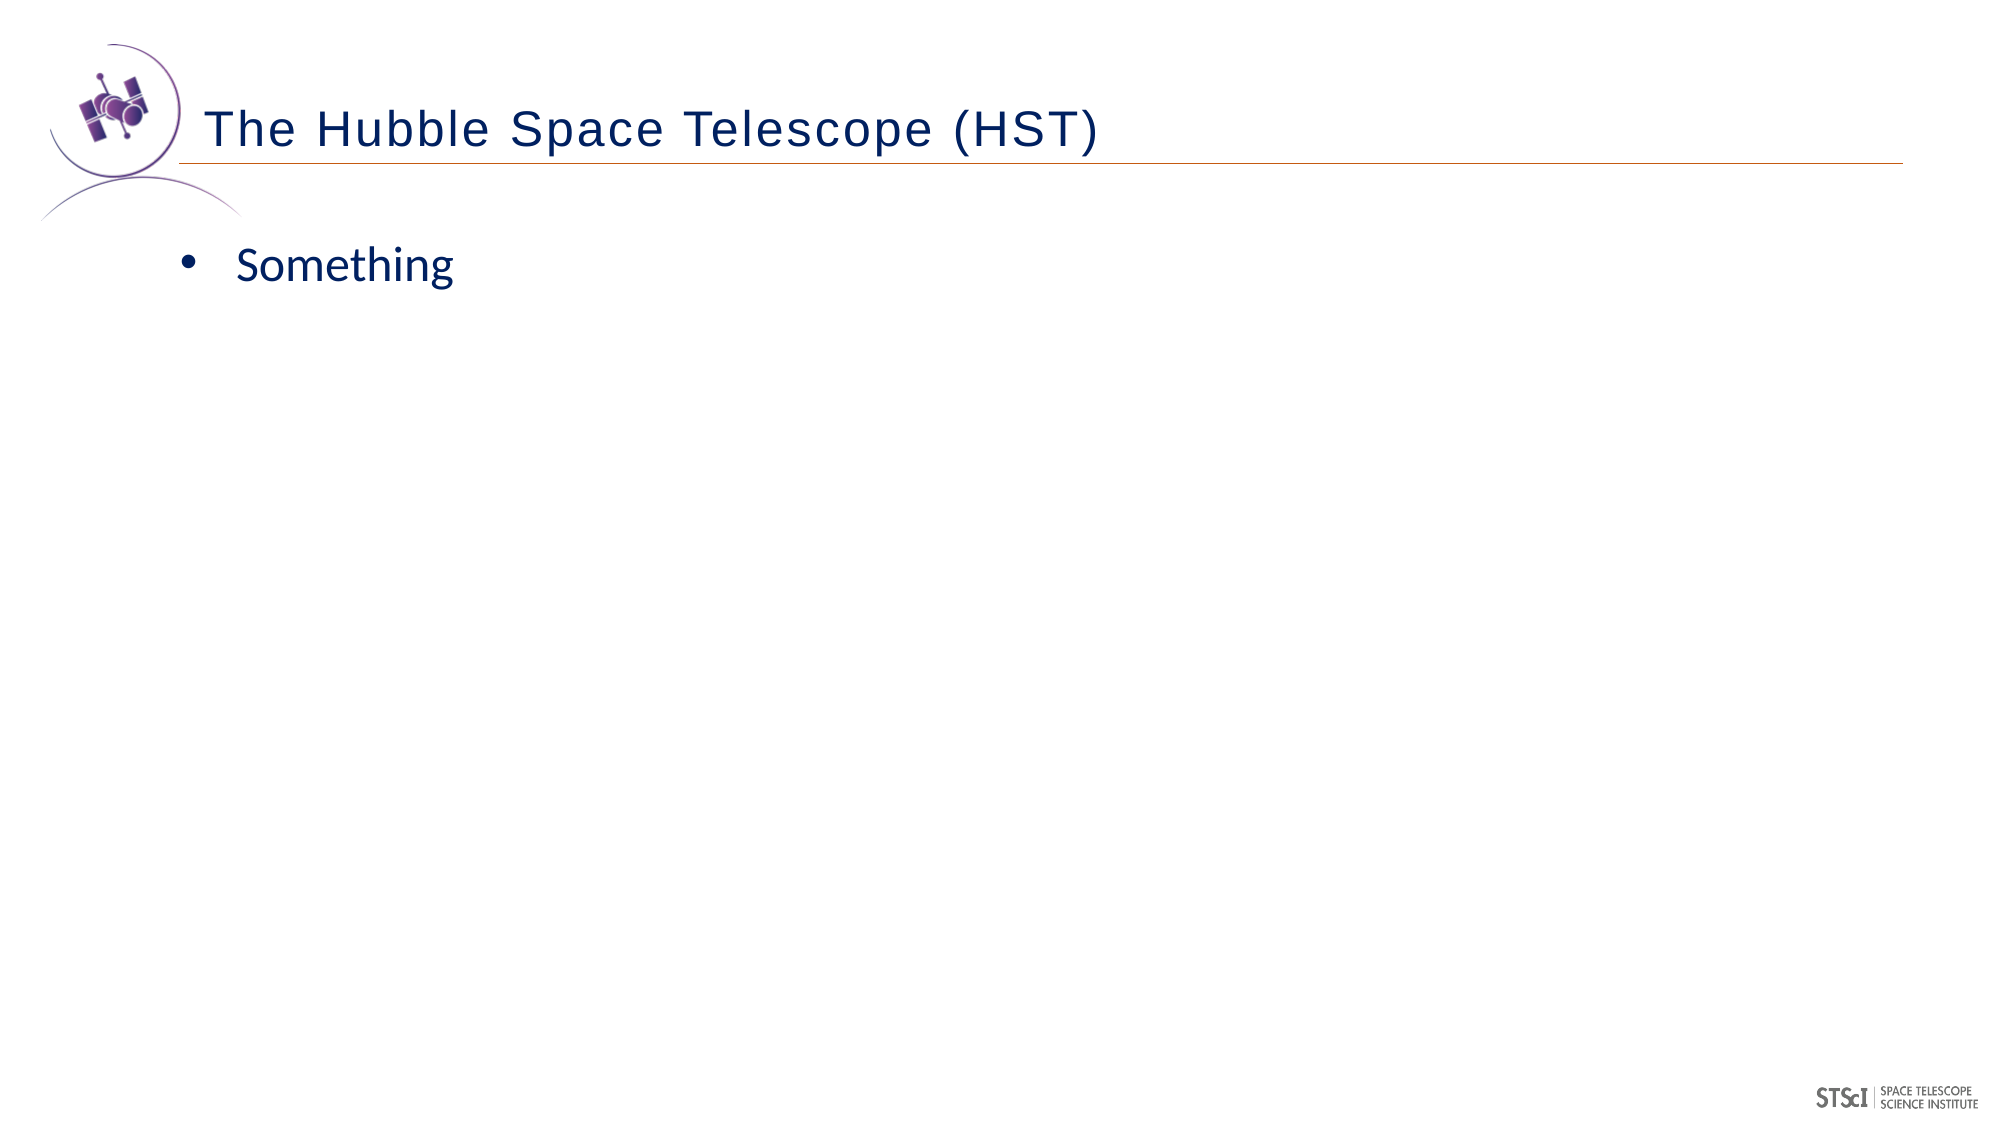

# The Hubble Space Telescope (HST)
Something